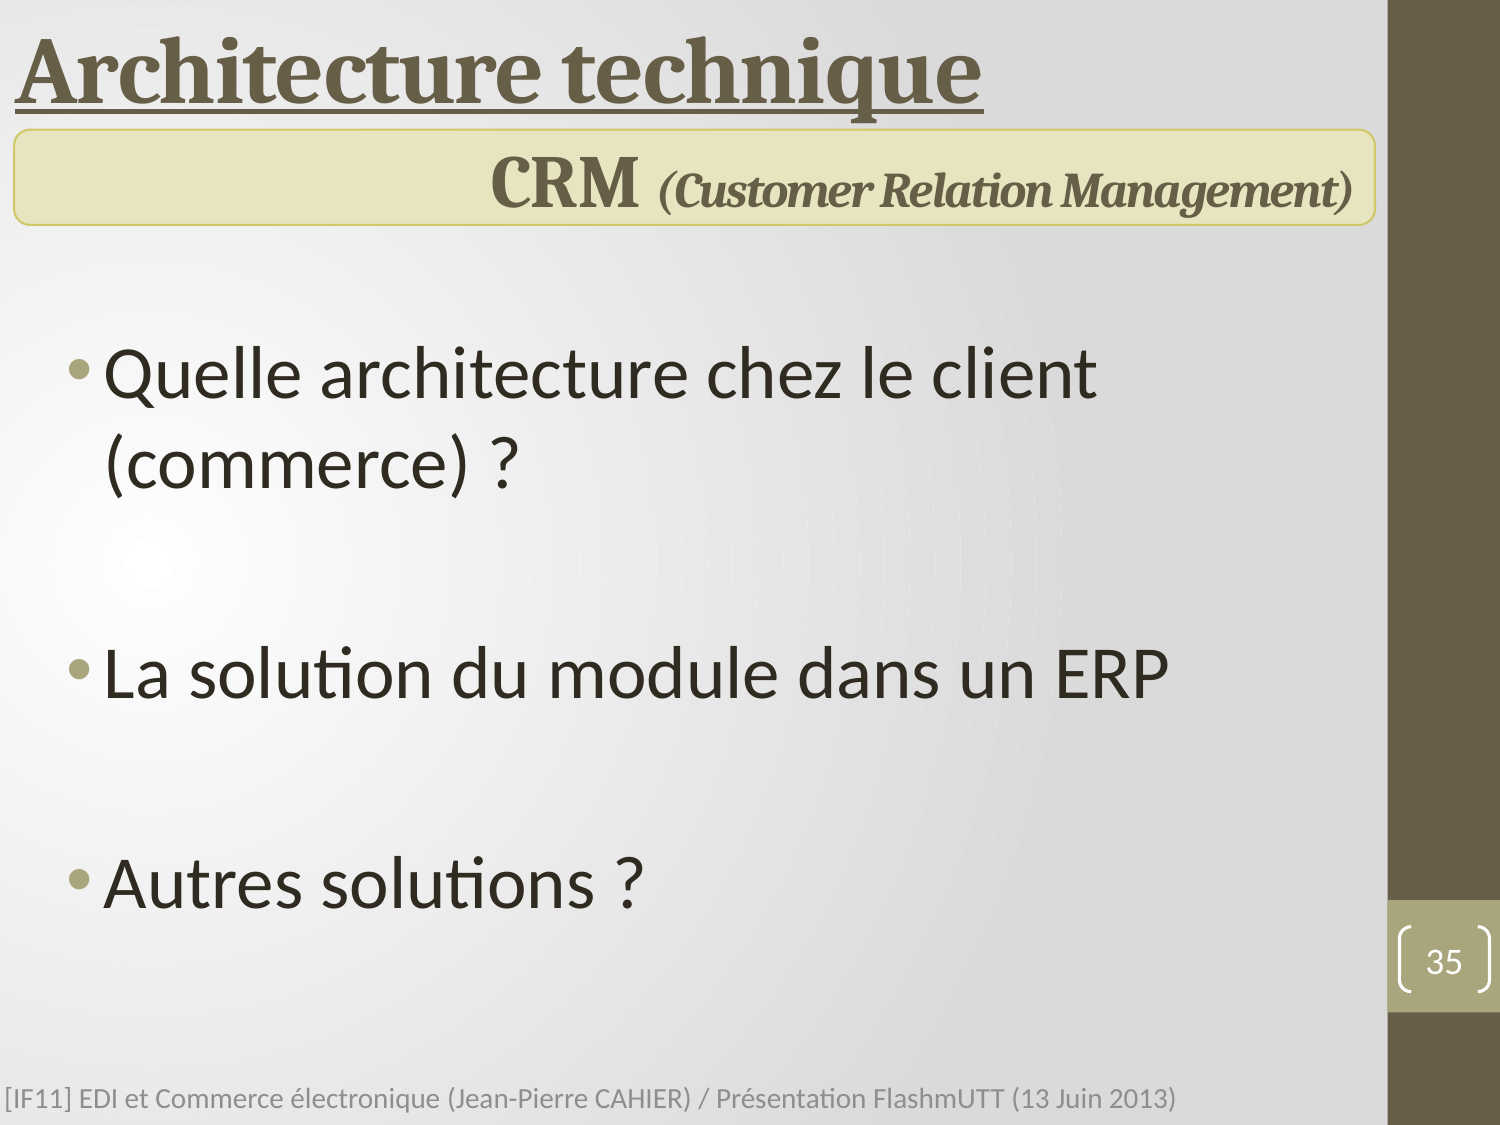

# Architecture technique
CRM (Customer Relation Management)
Quelle architecture chez le client (commerce) ?

La solution du module dans un ERP

Autres solutions ?
35
[IF11] EDI et Commerce électronique (Jean-Pierre CAHIER) / Présentation FlashmUTT (13 Juin 2013)